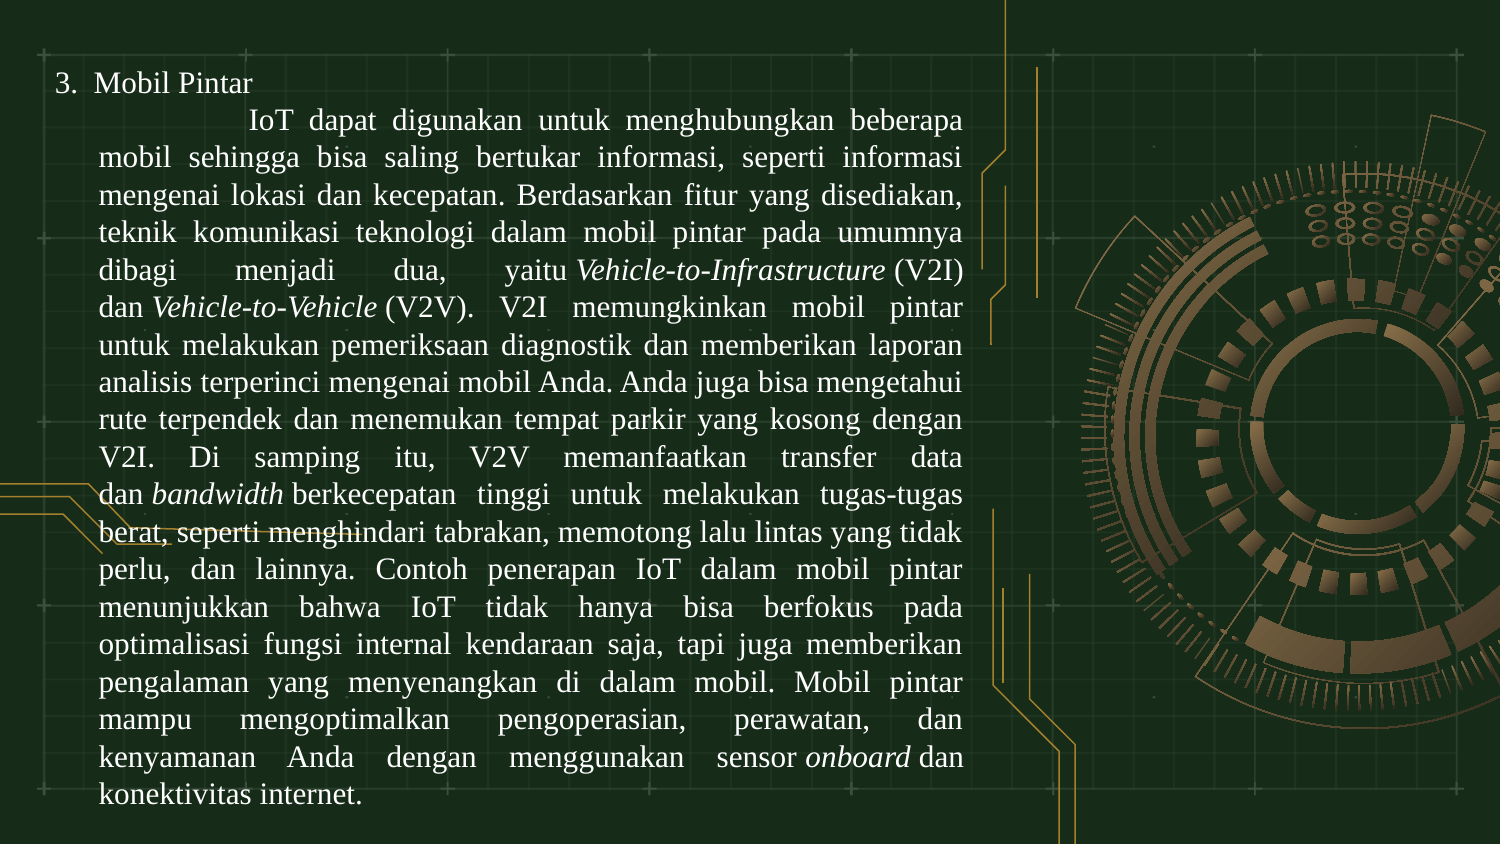

3.  Mobil Pintar
		IoT dapat digunakan untuk menghubungkan beberapa mobil sehingga bisa saling bertukar informasi, seperti informasi mengenai lokasi dan kecepatan. Berdasarkan fitur yang disediakan, teknik komunikasi teknologi dalam mobil pintar pada umumnya dibagi menjadi dua, yaitu Vehicle-to-Infrastructure (V2I) dan Vehicle-to-Vehicle (V2V). V2I memungkinkan mobil pintar untuk melakukan pemeriksaan diagnostik dan memberikan laporan analisis terperinci mengenai mobil Anda. Anda juga bisa mengetahui rute terpendek dan menemukan tempat parkir yang kosong dengan V2I. Di samping itu, V2V memanfaatkan transfer data dan bandwidth berkecepatan tinggi untuk melakukan tugas-tugas berat, seperti menghindari tabrakan, memotong lalu lintas yang tidak perlu, dan lainnya. Contoh penerapan IoT dalam mobil pintar menunjukkan bahwa IoT tidak hanya bisa berfokus pada optimalisasi fungsi internal kendaraan saja, tapi juga memberikan pengalaman yang menyenangkan di dalam mobil. Mobil pintar mampu mengoptimalkan pengoperasian, perawatan, dan kenyamanan Anda dengan menggunakan sensor onboard dan konektivitas internet.